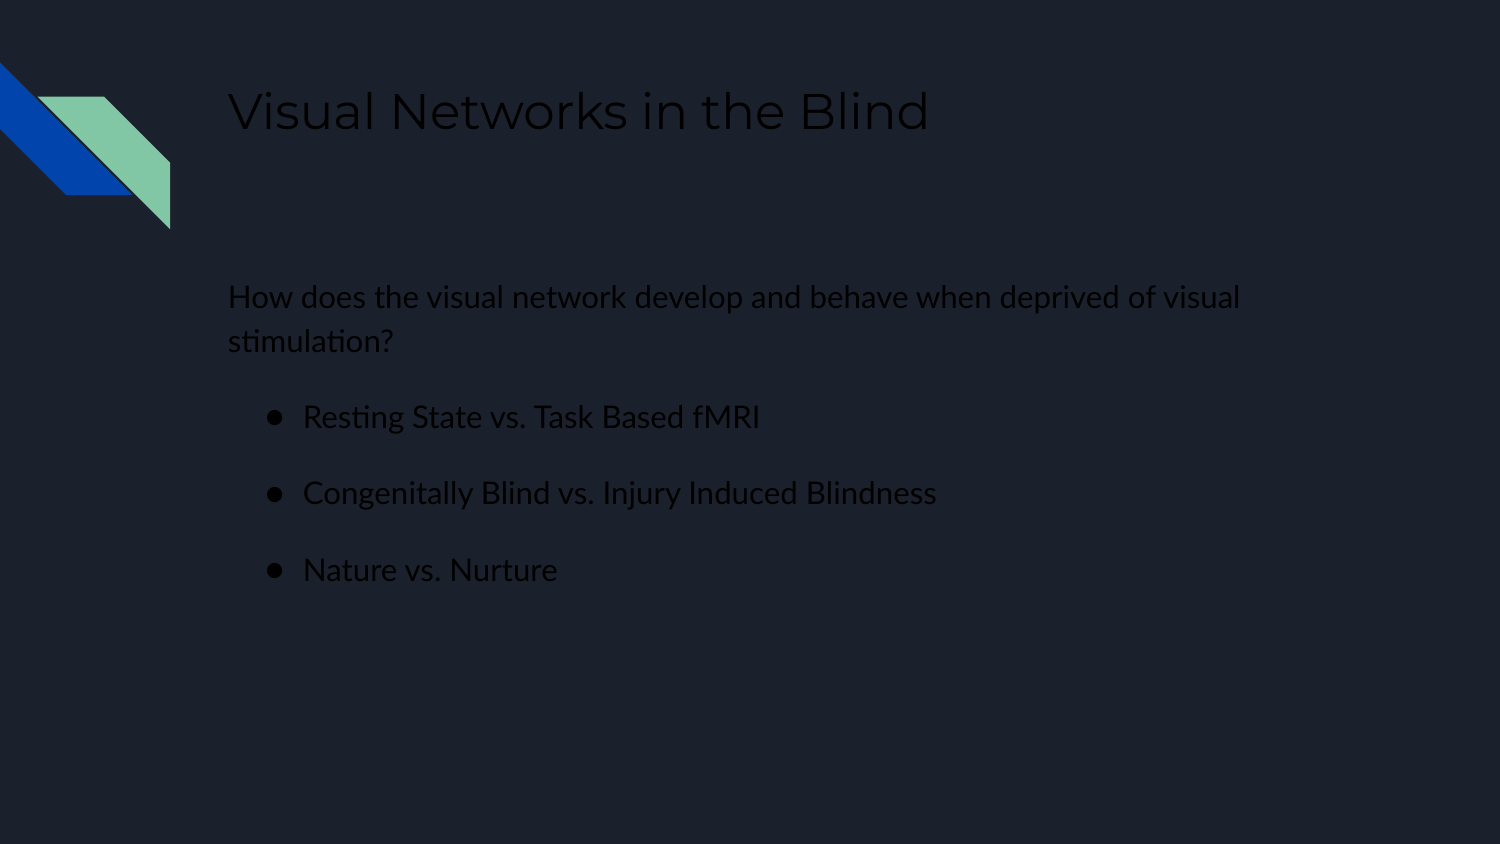

# Visual Networks in the Blind
How does the visual network develop and behave when deprived of visual stimulation?
Resting State vs. Task Based fMRI
Congenitally Blind vs. Injury Induced Blindness
Nature vs. Nurture